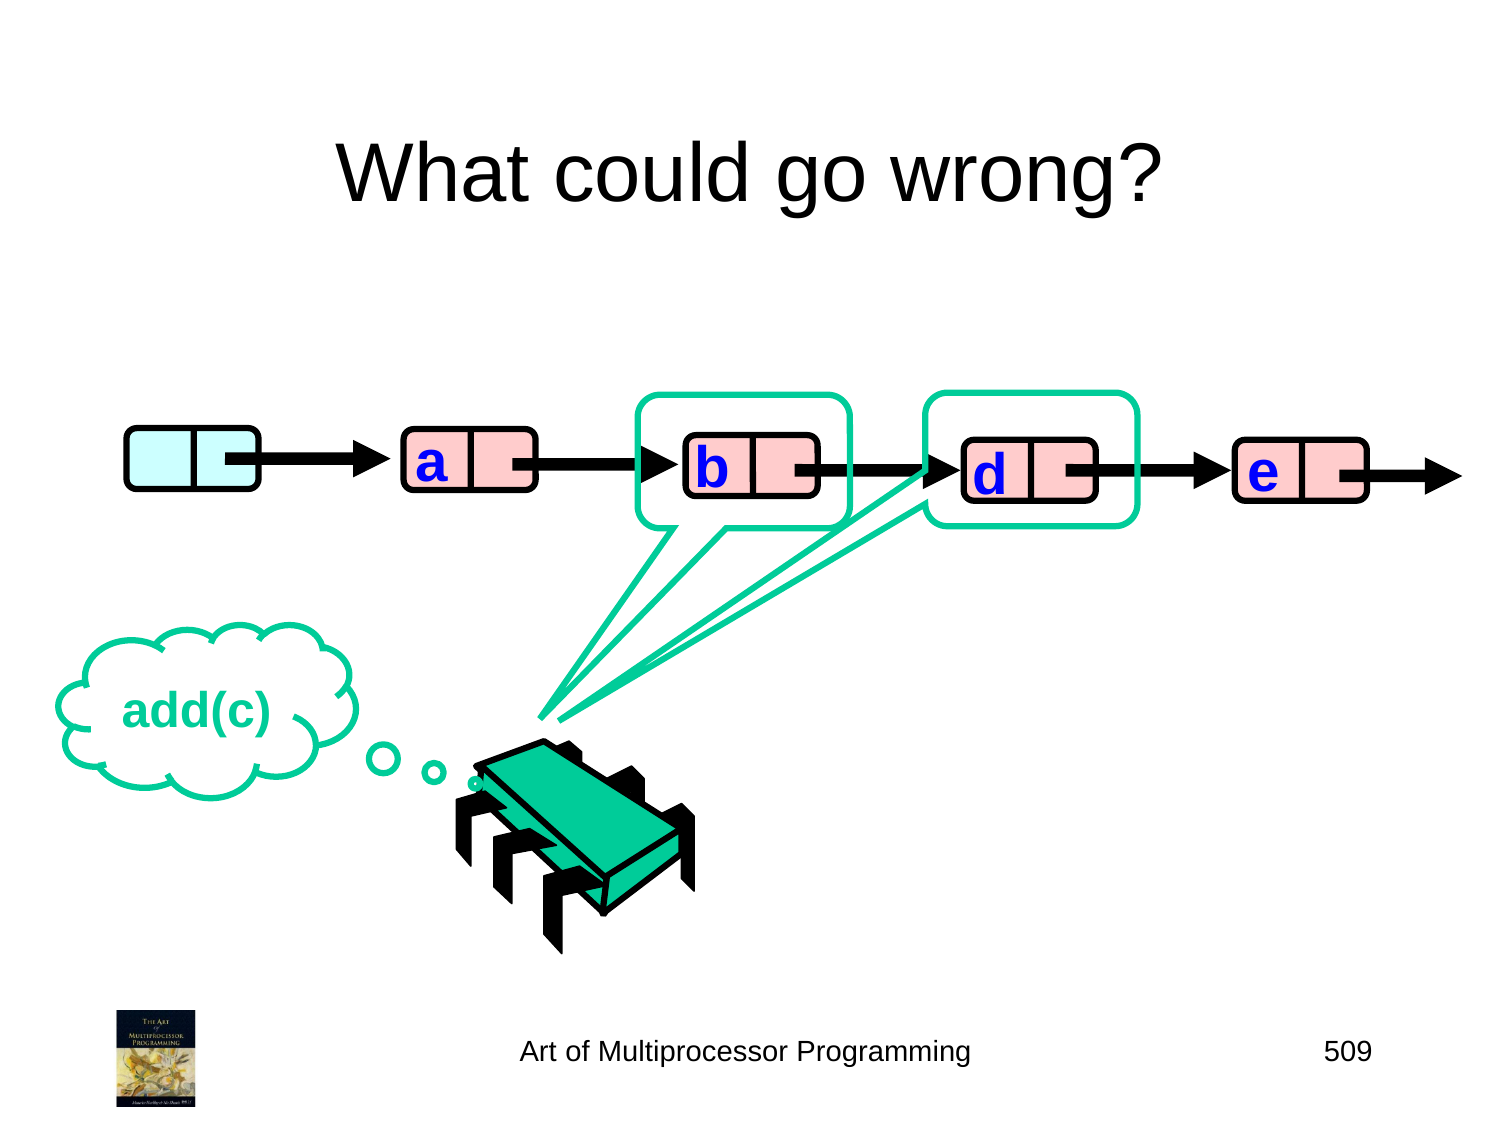

What could go wrong?

a
b
e

d

add(c)

Art of Multiprocessor Programming
509